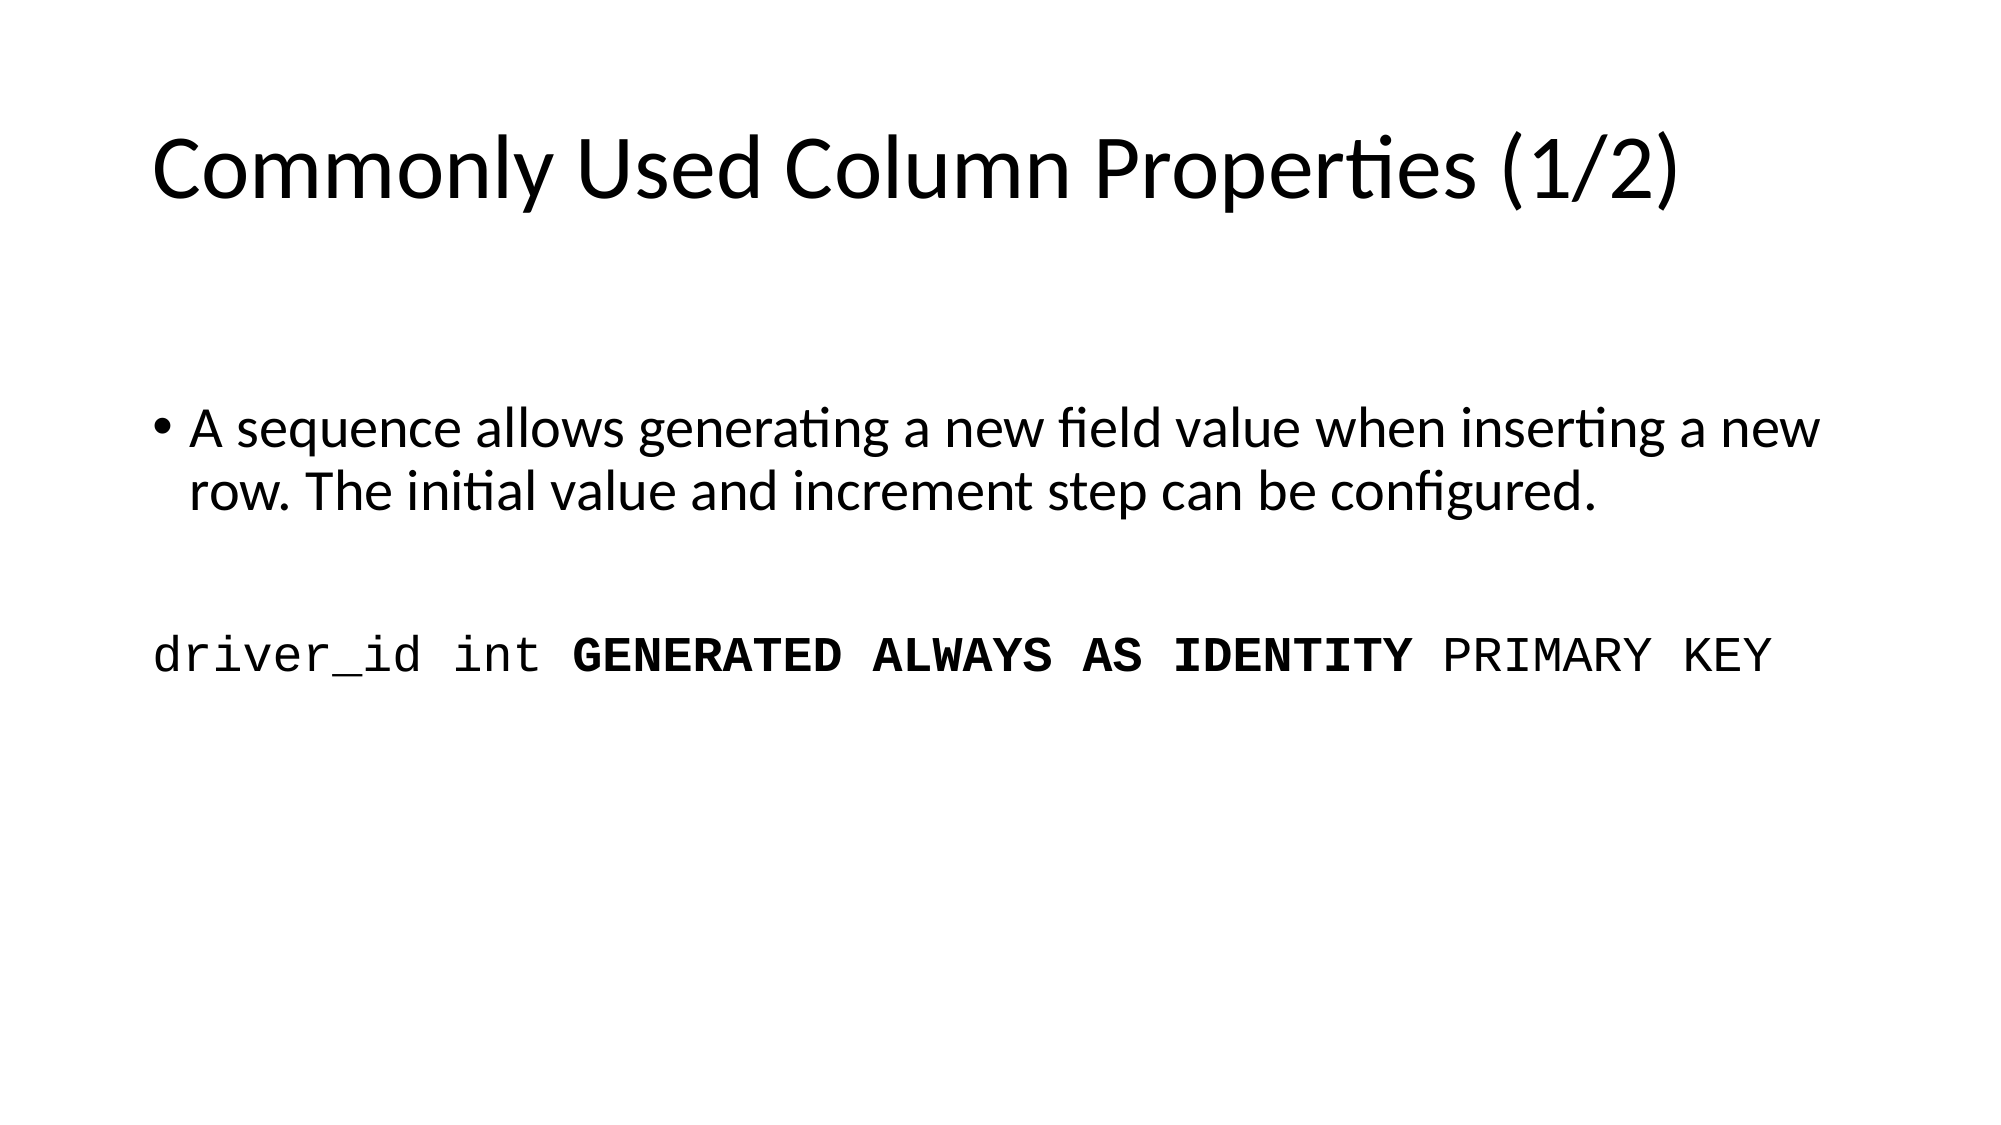

# Commonly Used Column Properties (1/2)

A sequence allows generating a new field value when inserting a new row. The initial value and increment step can be configured.

driver_id int GENERATED ALWAYS AS IDENTITY PRIMARY KEY